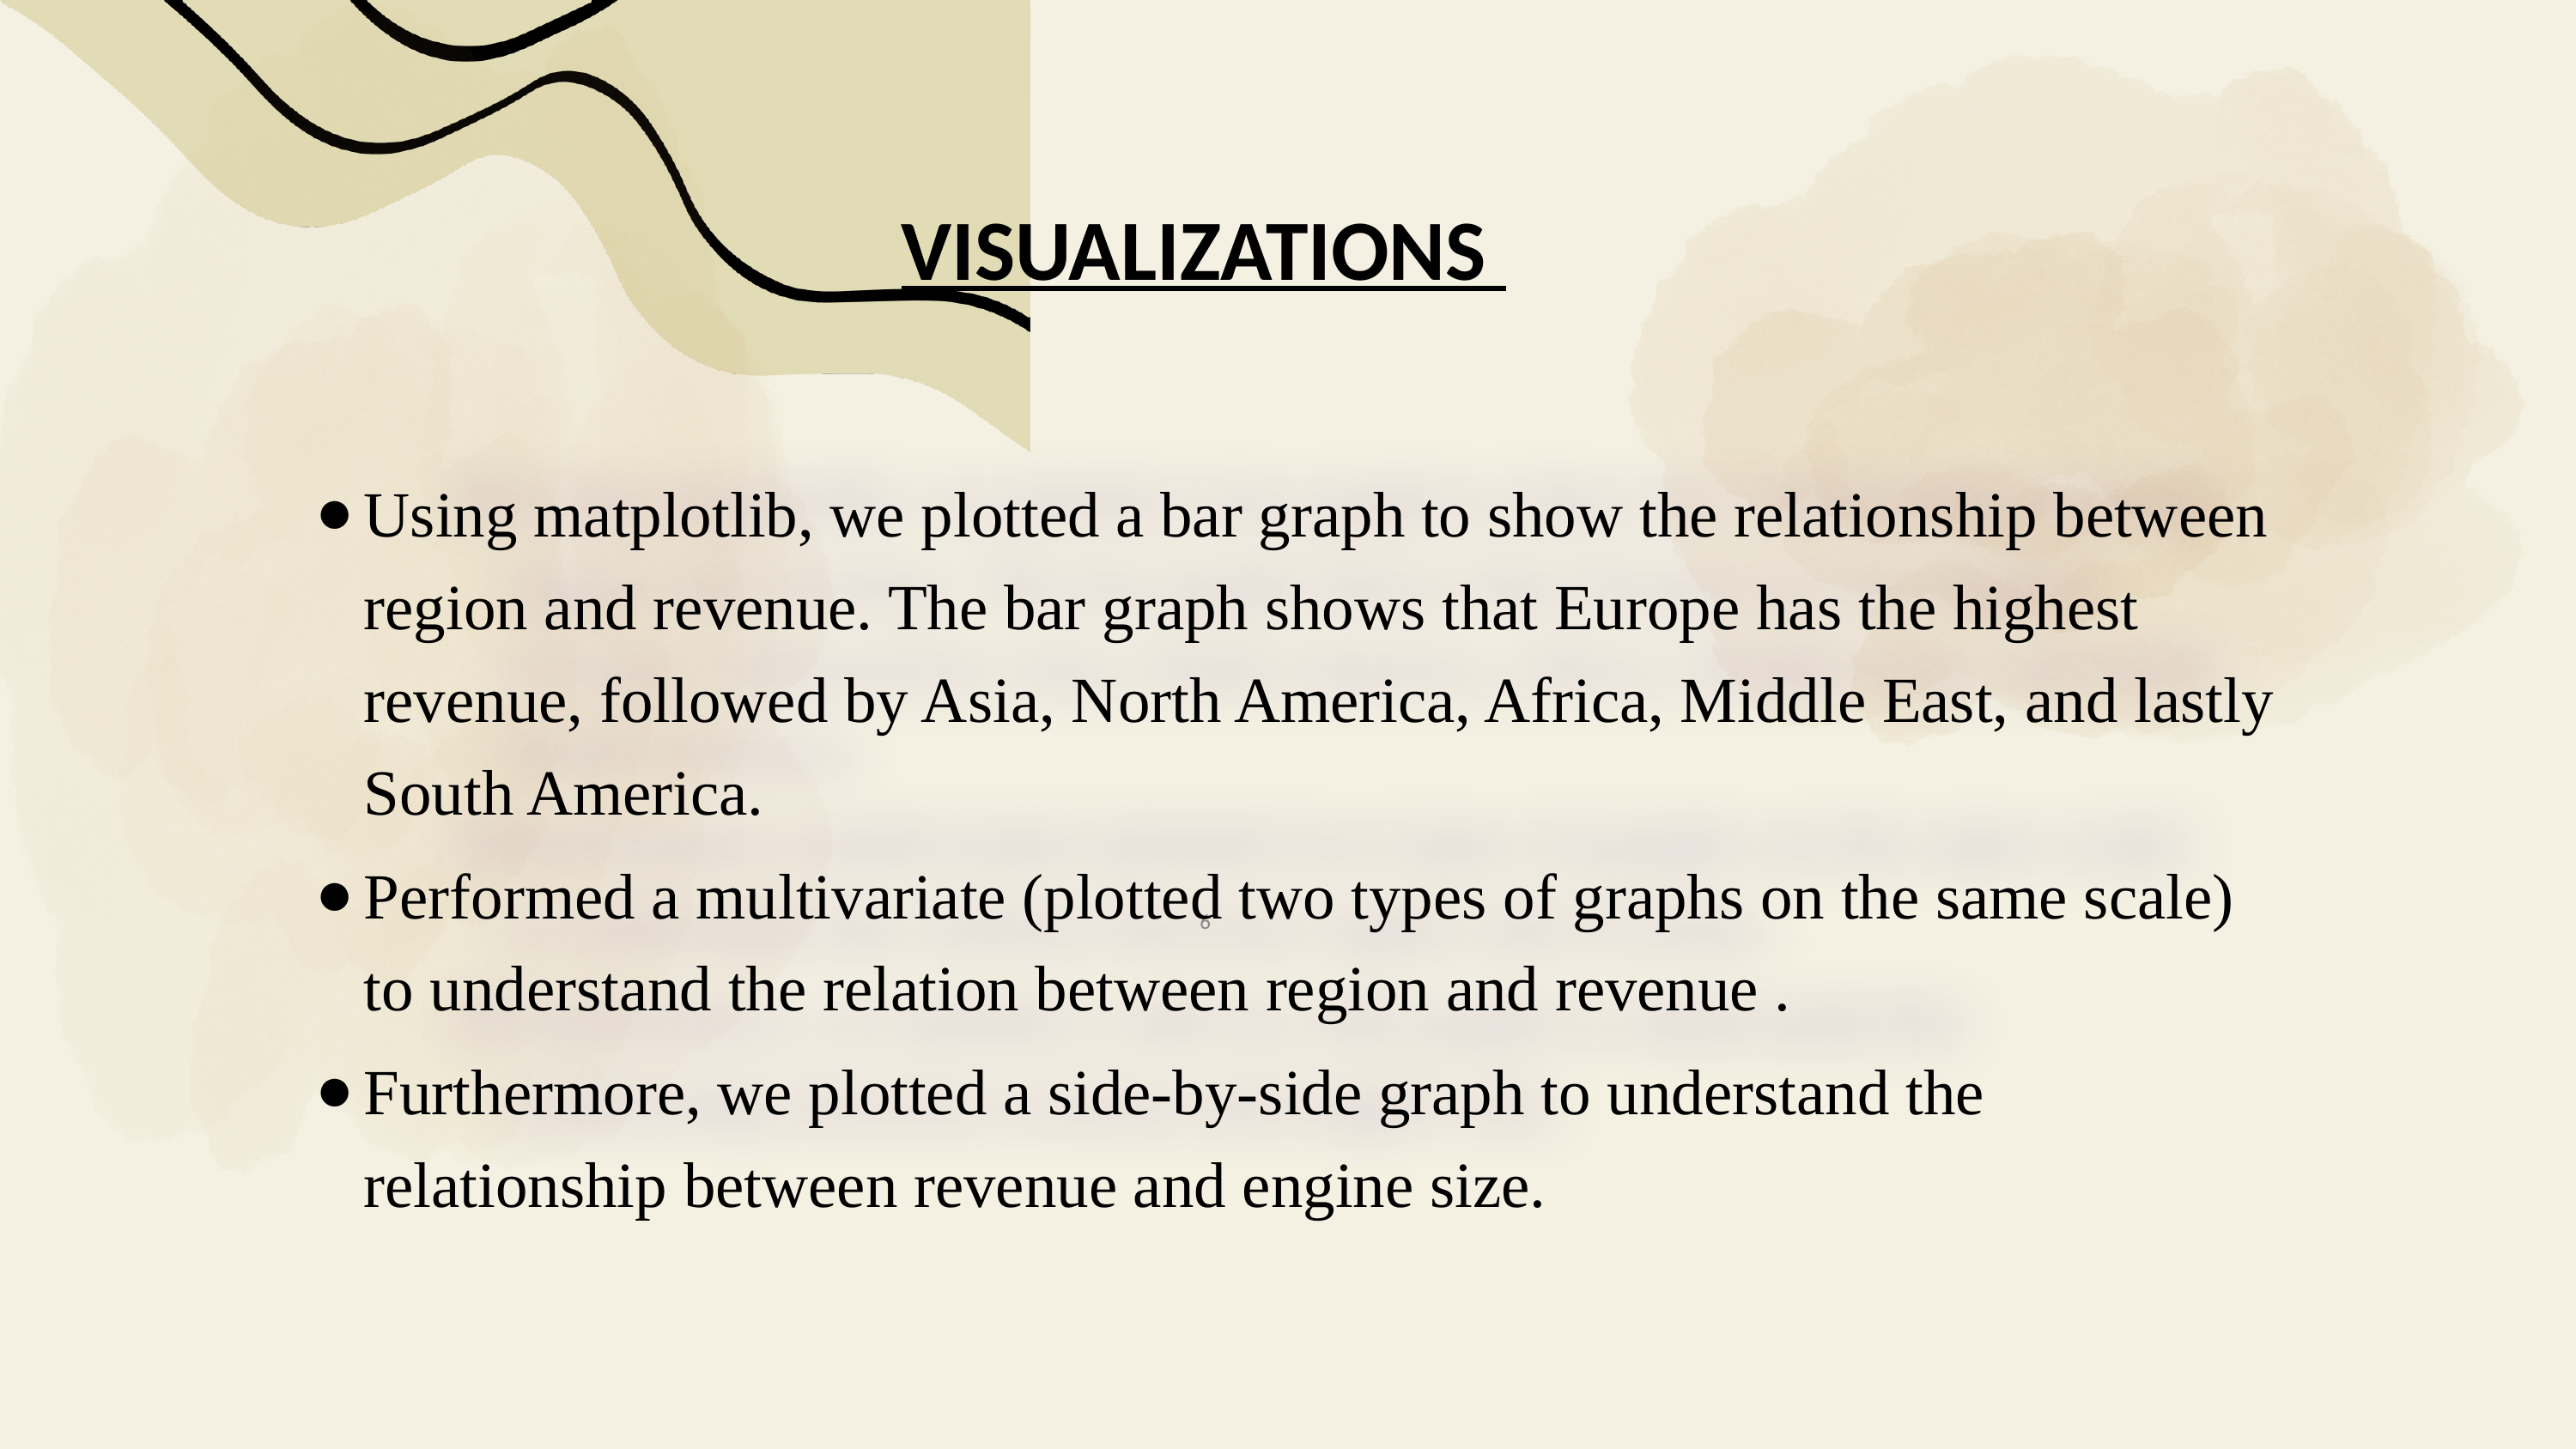

VISUALIZATIONS
Using matplotlib, we plotted a bar graph to show the relationship between region and revenue. The bar graph shows that Europe has the highest revenue, followed by Asia, North America, Africa, Middle East, and lastly South America.
Performed a multivariate (plotted two types of graphs on the same scale) to understand the relation between region and revenue .
Furthermore, we plotted a side-by-side graph to understand the relationship between revenue and engine size.

6